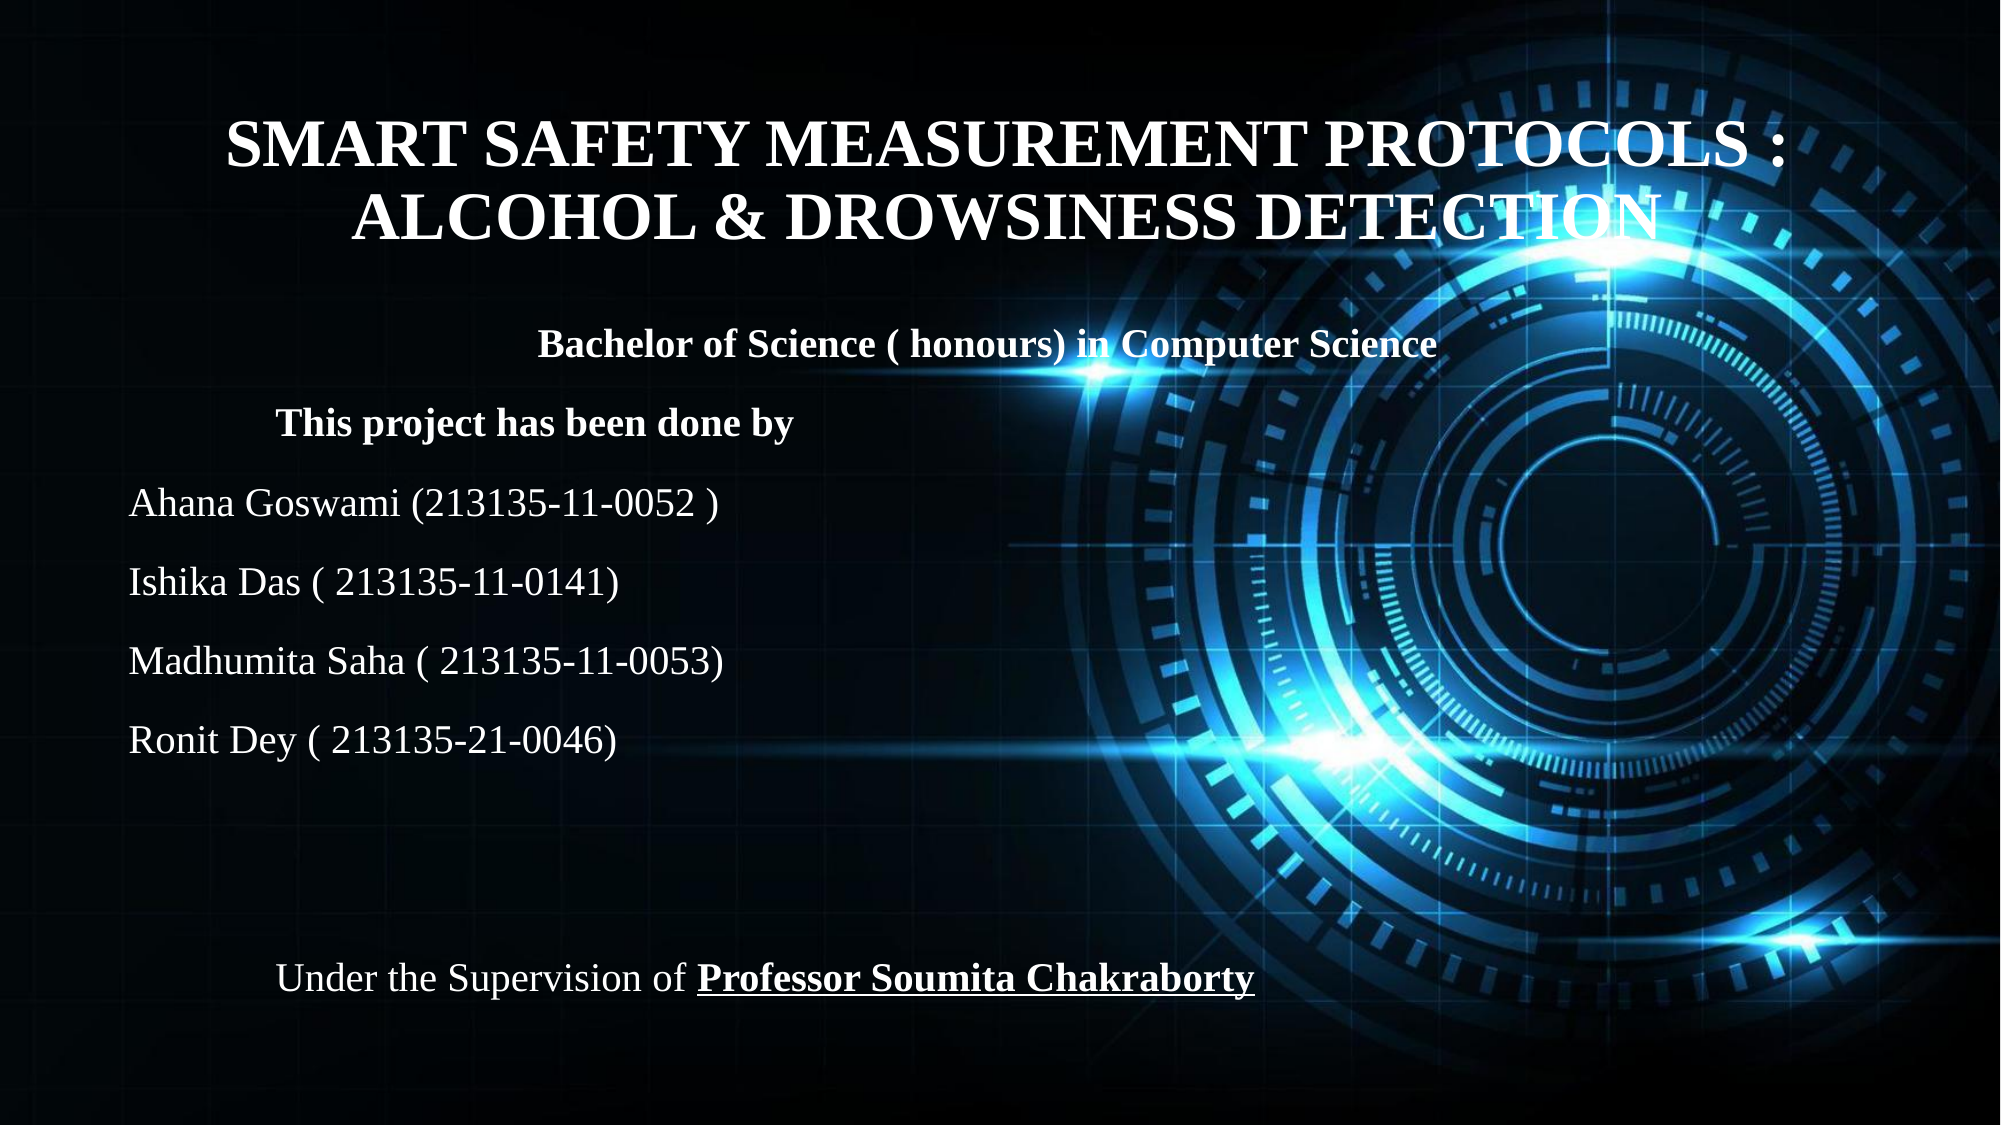

# Smart Safety Measurement protocols : Alcohol & drowsiness detection
Bachelor of Science ( honours) in Computer Science
	This project has been done by
Ahana Goswami (213135-11-0052 )
Ishika Das ( 213135-11-0141)
Madhumita Saha ( 213135-11-0053)
Ronit Dey ( 213135-21-0046)

	Under the Supervision of Professor Soumita Chakraborty